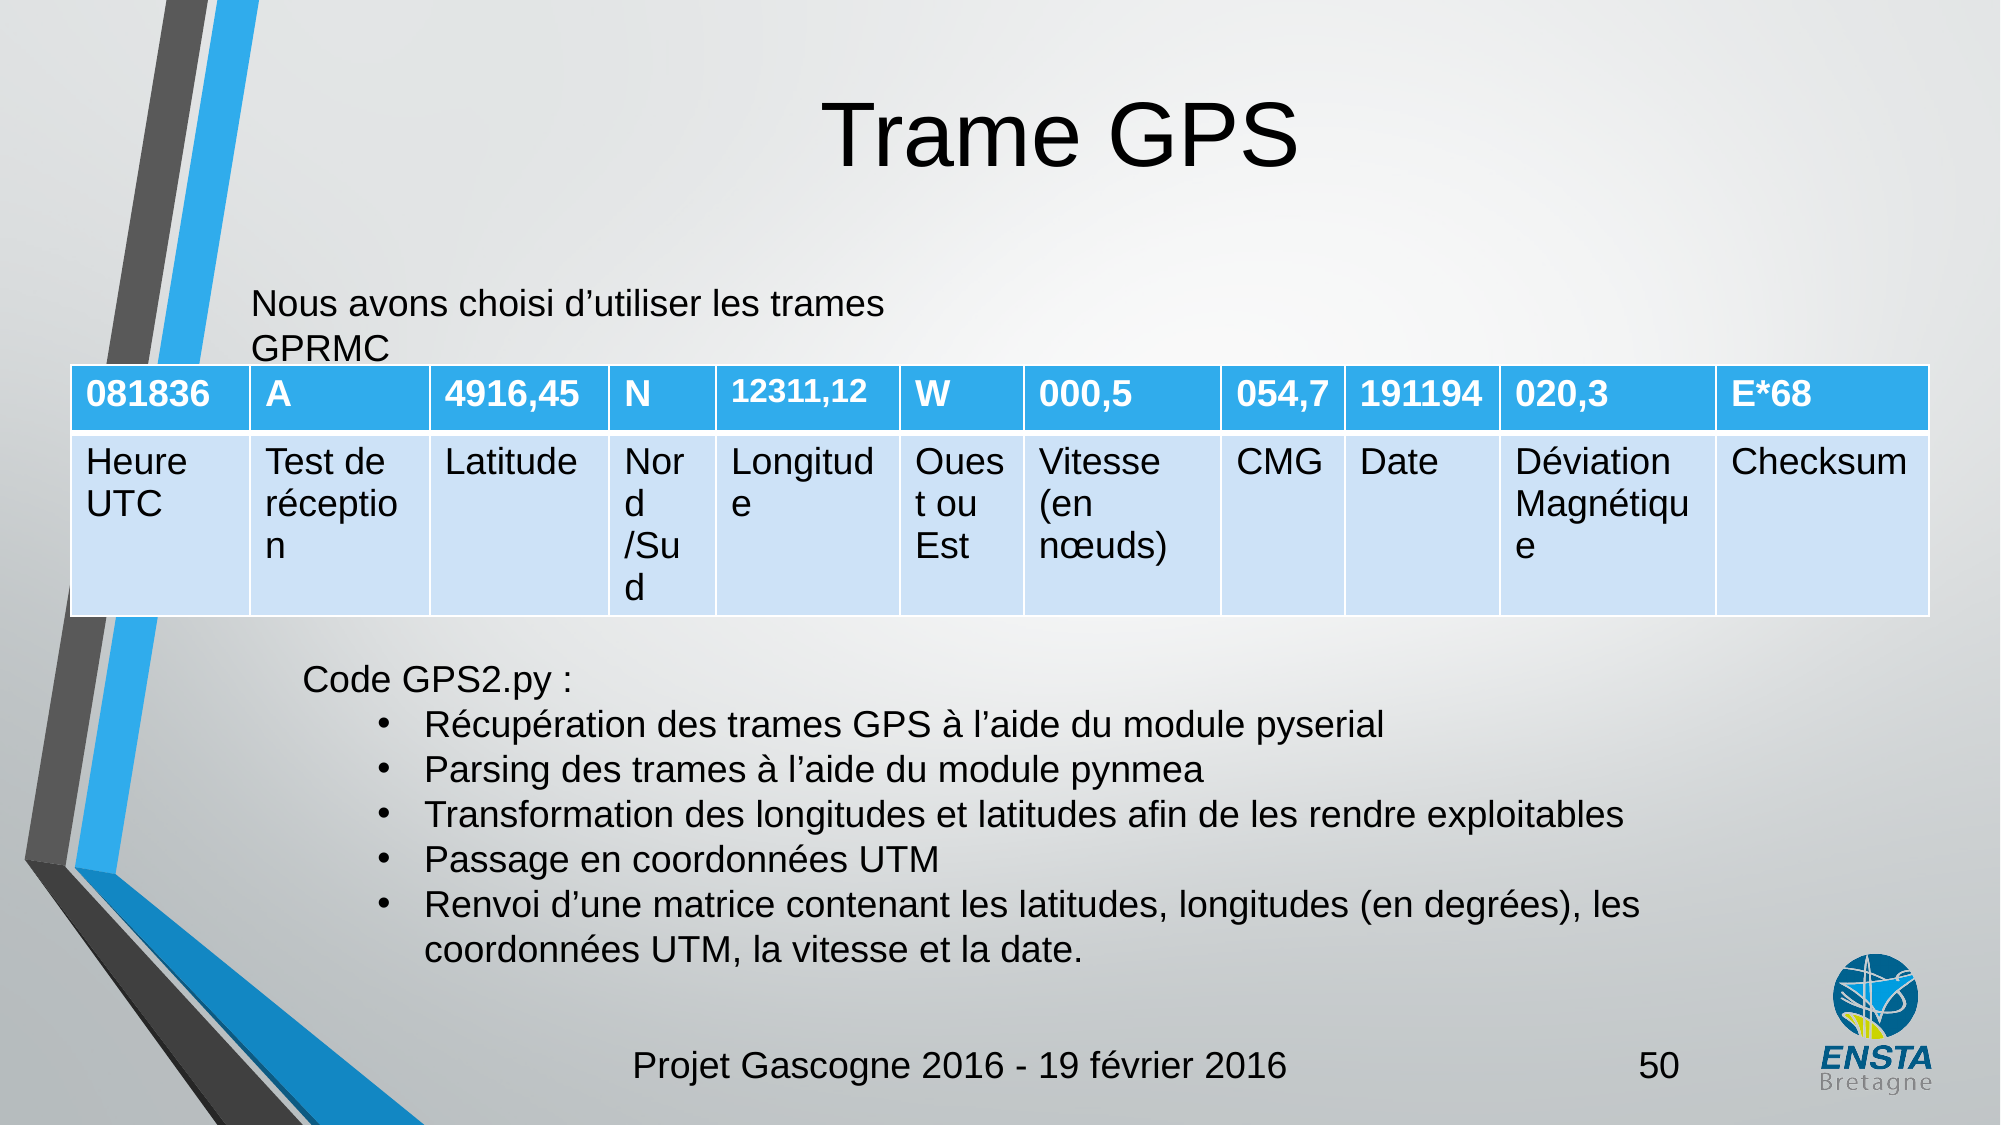

# Trame GPS
Nous avons choisi d’utiliser les trames GPRMC
| 081836 | A | 4916,45 | N | 12311,12 | W | 000,5 | 054,7 | 191194 | 020,3 | E\*68 |
| --- | --- | --- | --- | --- | --- | --- | --- | --- | --- | --- |
| Heure UTC | Test de réception | Latitude | Nord /Sud | Longitude | Ouest ou Est | Vitesse (en nœuds) | CMG | Date | Déviation Magnétique | Checksum |
Code GPS2.py :
Récupération des trames GPS à l’aide du module pyserial
Parsing des trames à l’aide du module pynmea
Transformation des longitudes et latitudes afin de les rendre exploitables
Passage en coordonnées UTM
Renvoi d’une matrice contenant les latitudes, longitudes (en degrées), les coordonnées UTM, la vitesse et la date.

50
Projet Gascogne 2016 - 19 février 2016